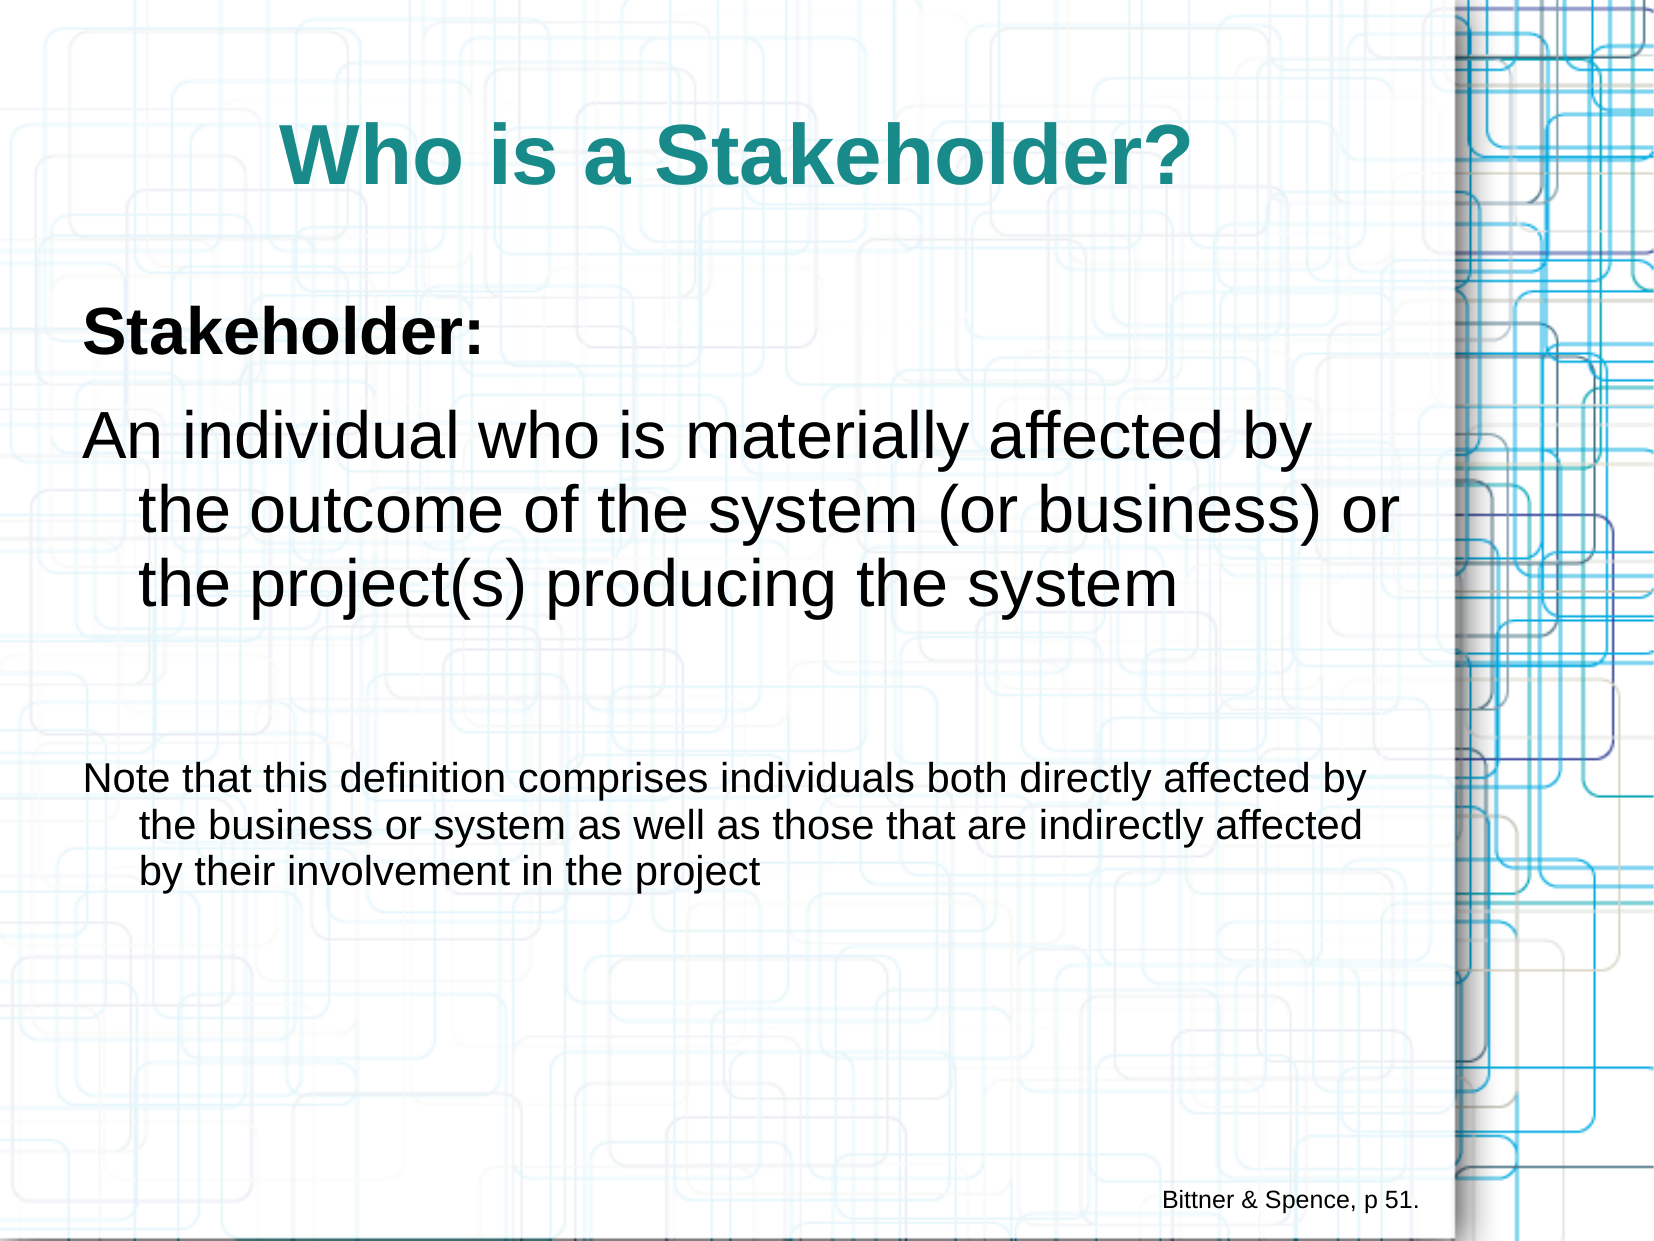

Who is a Stakeholder?
Stakeholder:
An individual who is materially affected by the outcome of the system (or business) or the project(s) producing the system

Note that this definition comprises individuals both directly affected by the business or system as well as those that are indirectly affected by their involvement in the project
Bittner & Spence, p 51.